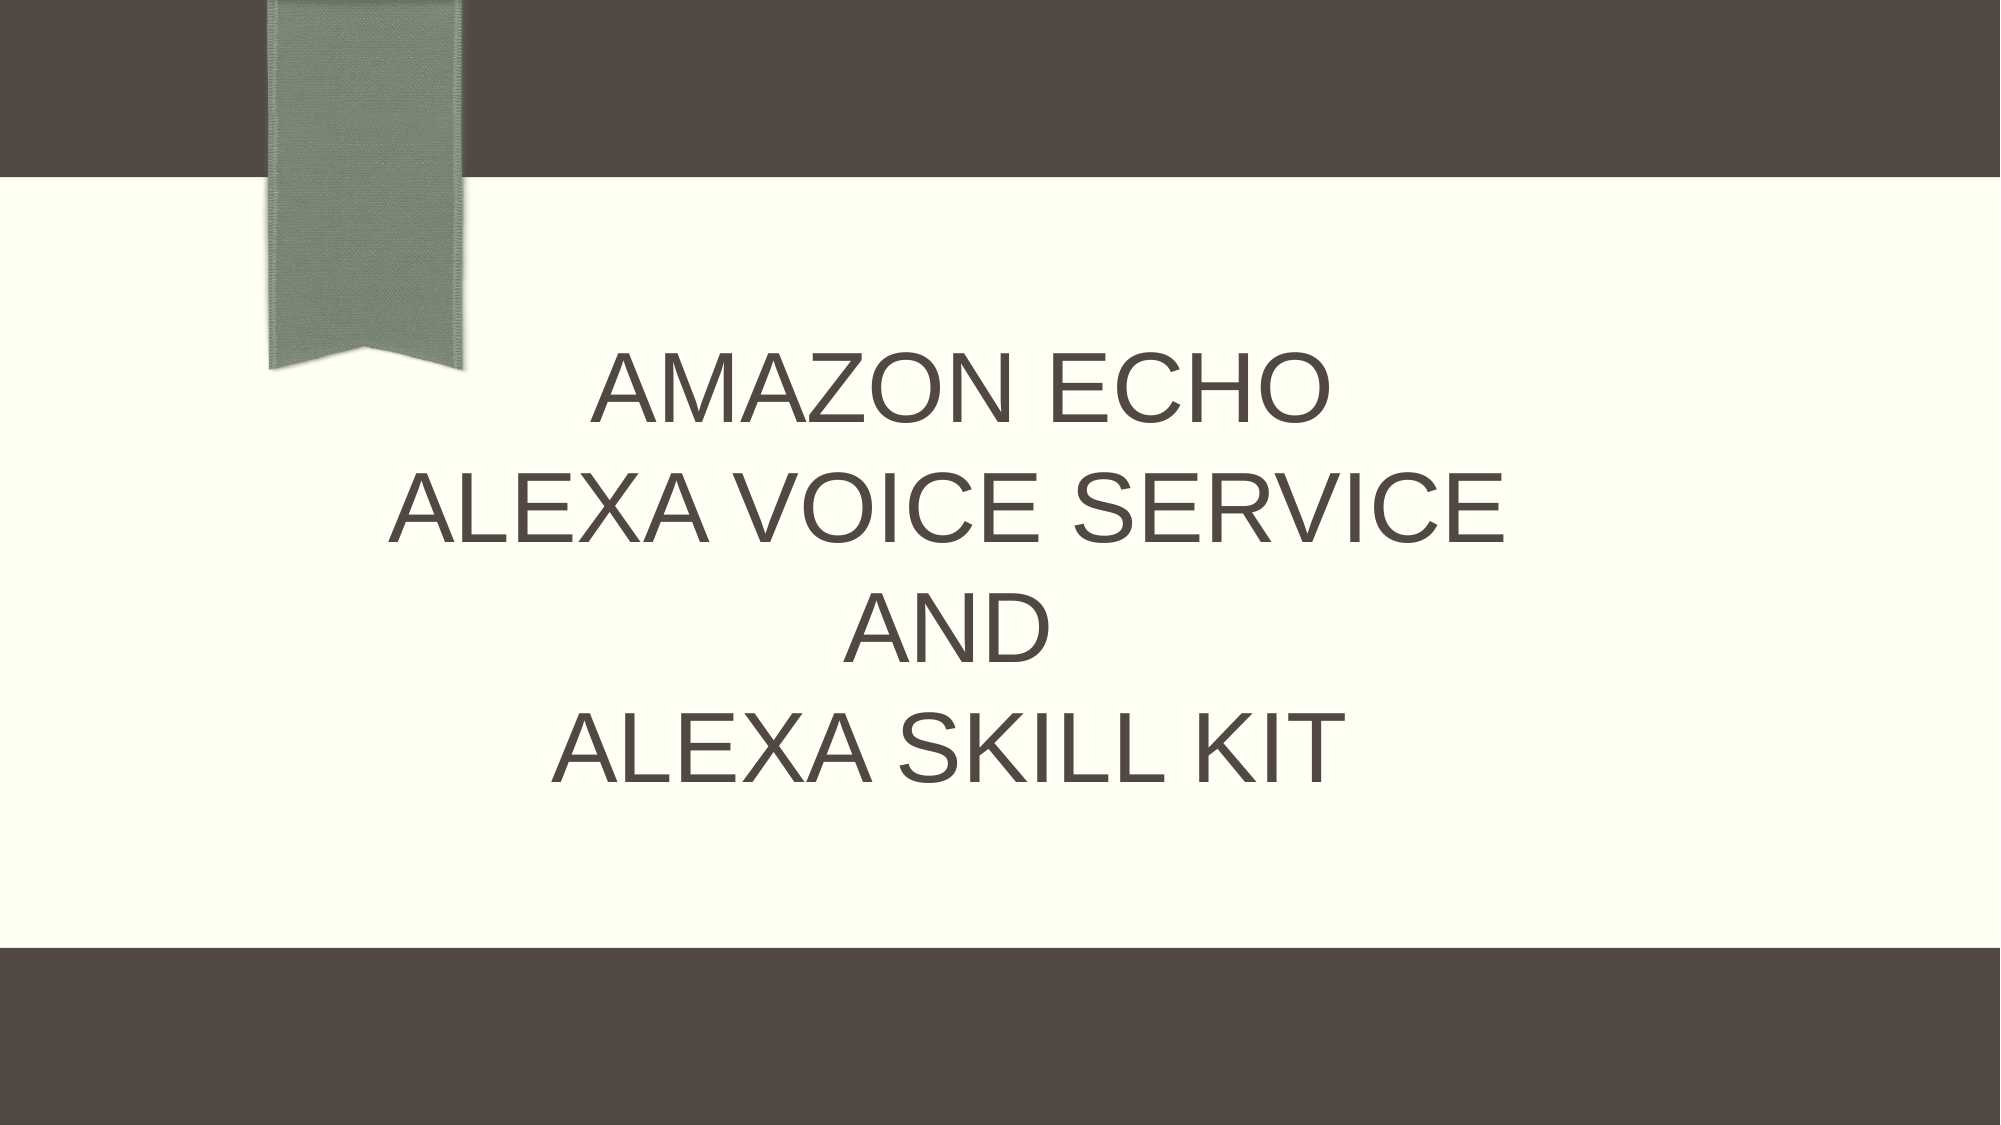

# AMAZON ECHO ALEXA VOICE SERVICE AND ALEXA SKILL KIT